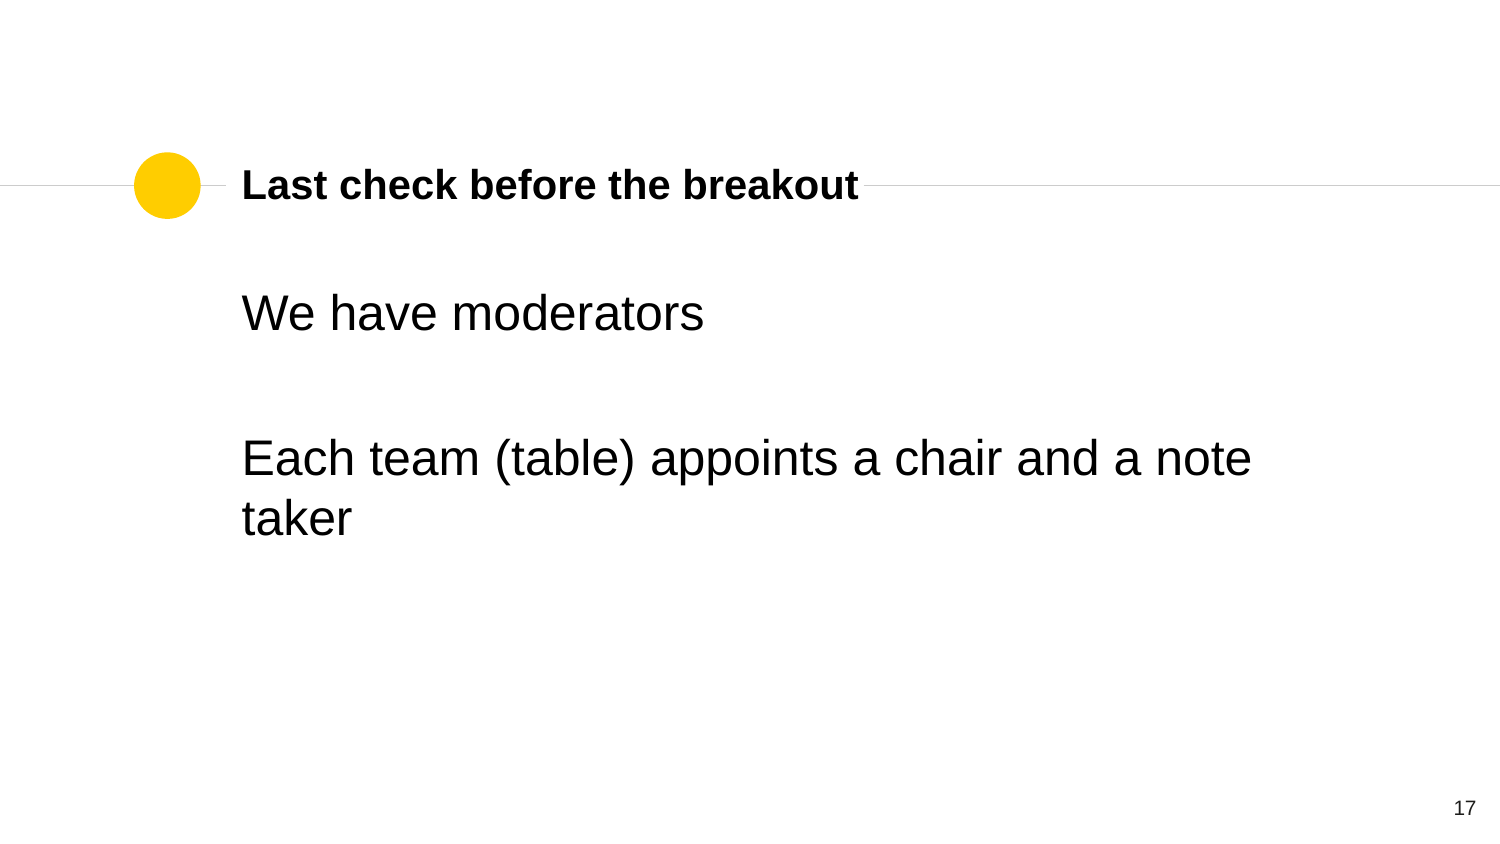

# Last check before the breakout
We have moderators

Each team (table) appoints a chair and a note taker

17